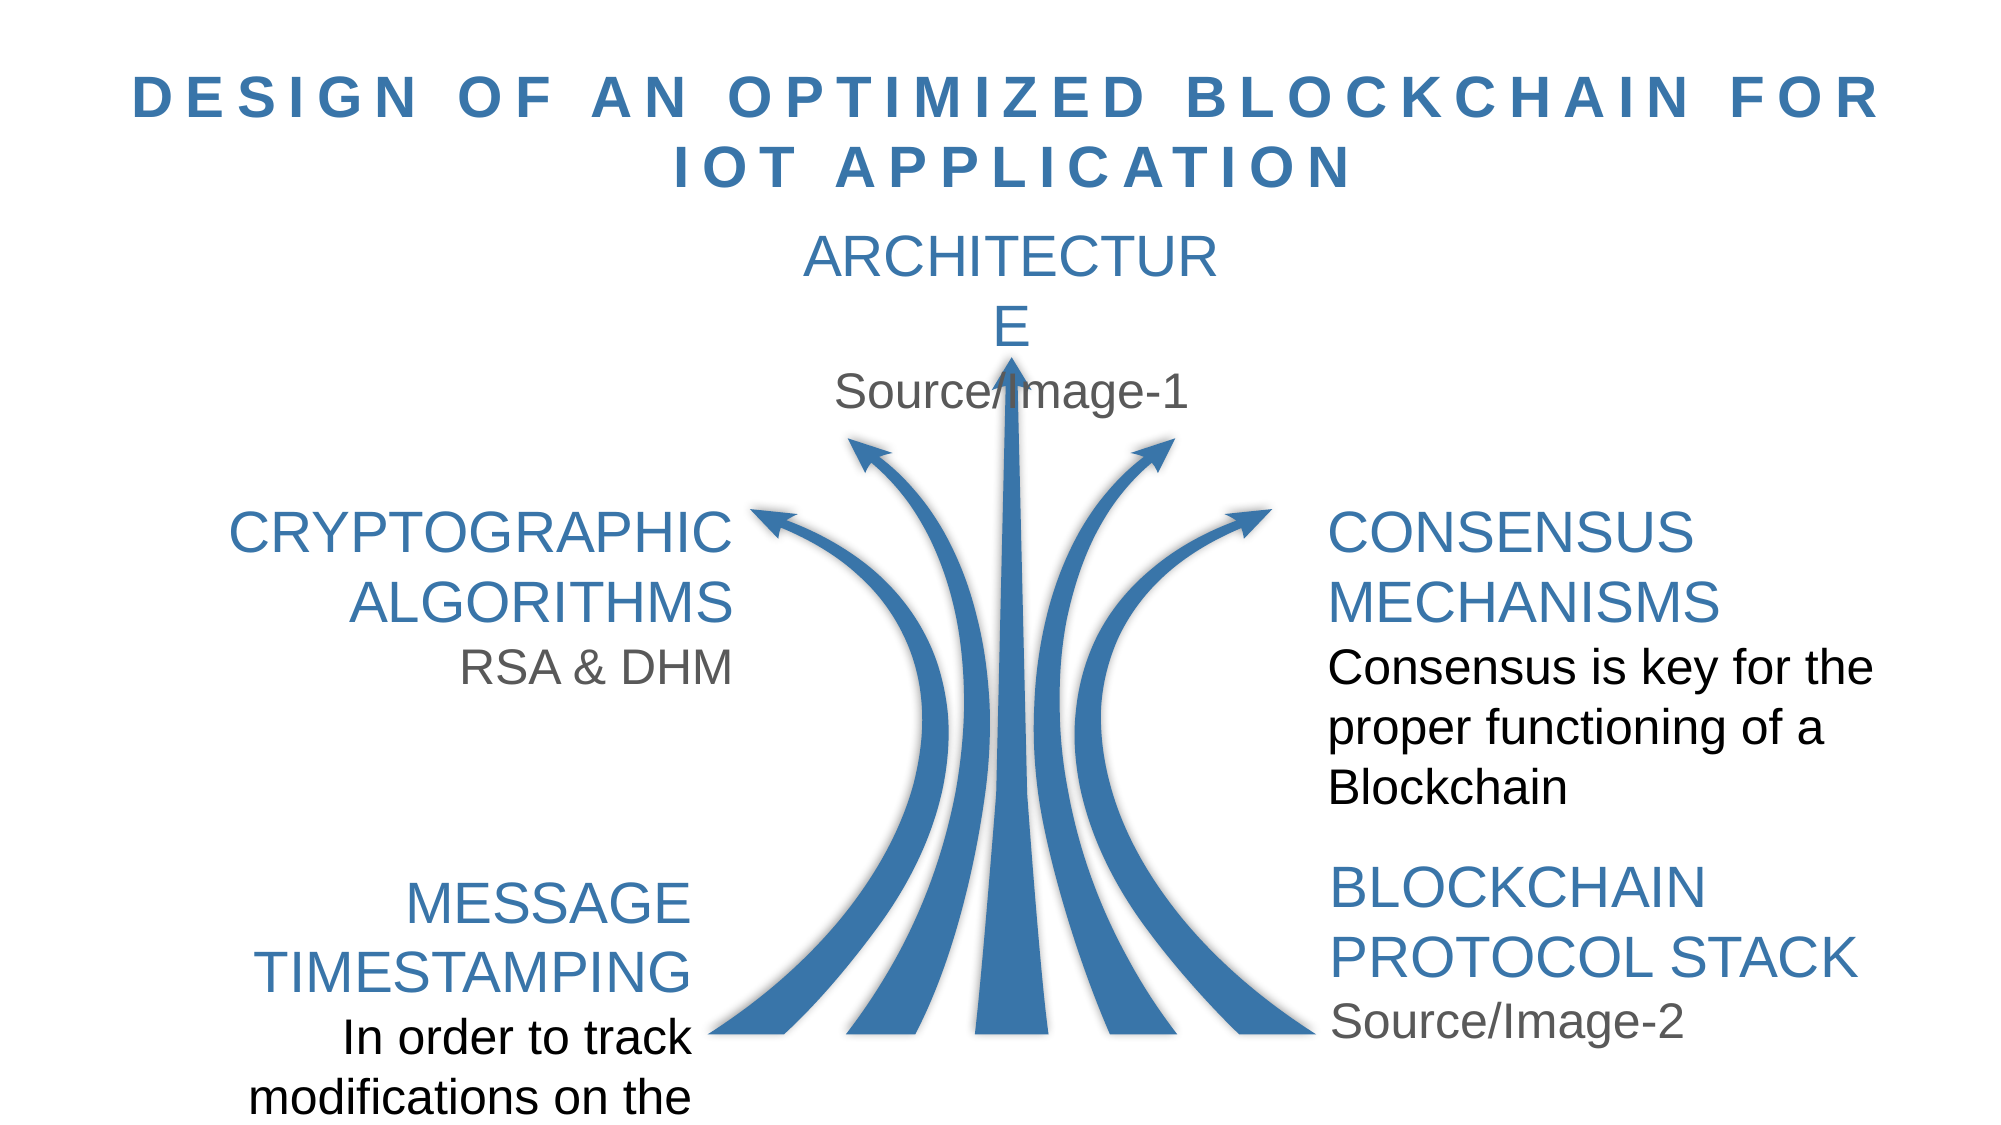

DESIGN OF AN OPTIMIZED BLOCKCHAIN FOR IOT APPLICATION
ARCHITECTURE
Source/Image-1

CRYPTOGRAPHIC ALGORITHMS
RSA & DHM
CONSENSUS MECHANISMS
Consensus is key for the proper functioning of a Blockchain

BLOCKCHAIN PROTOCOL STACK
Source/Image-2
MESSAGE TIMESTAMPING
In order to track modifications on the Blockchain